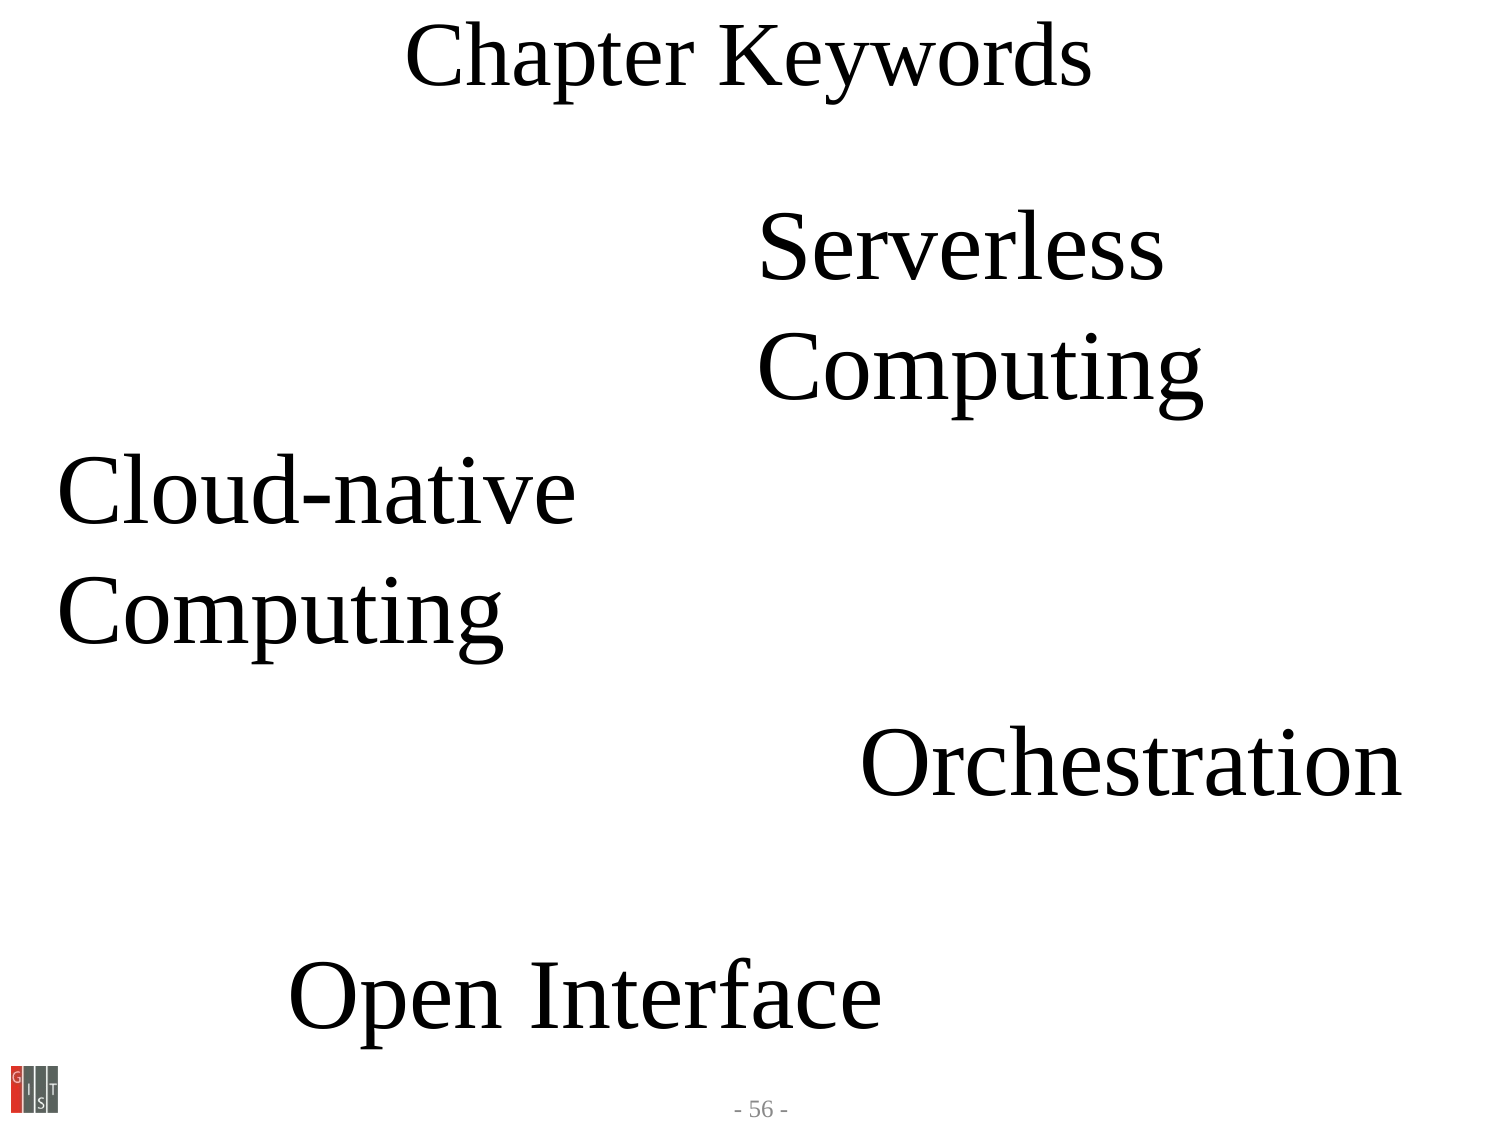

# Chapter Keywords
Serverless Computing
Cloud-native Computing
Orchestration
Open Interface
- 56 -